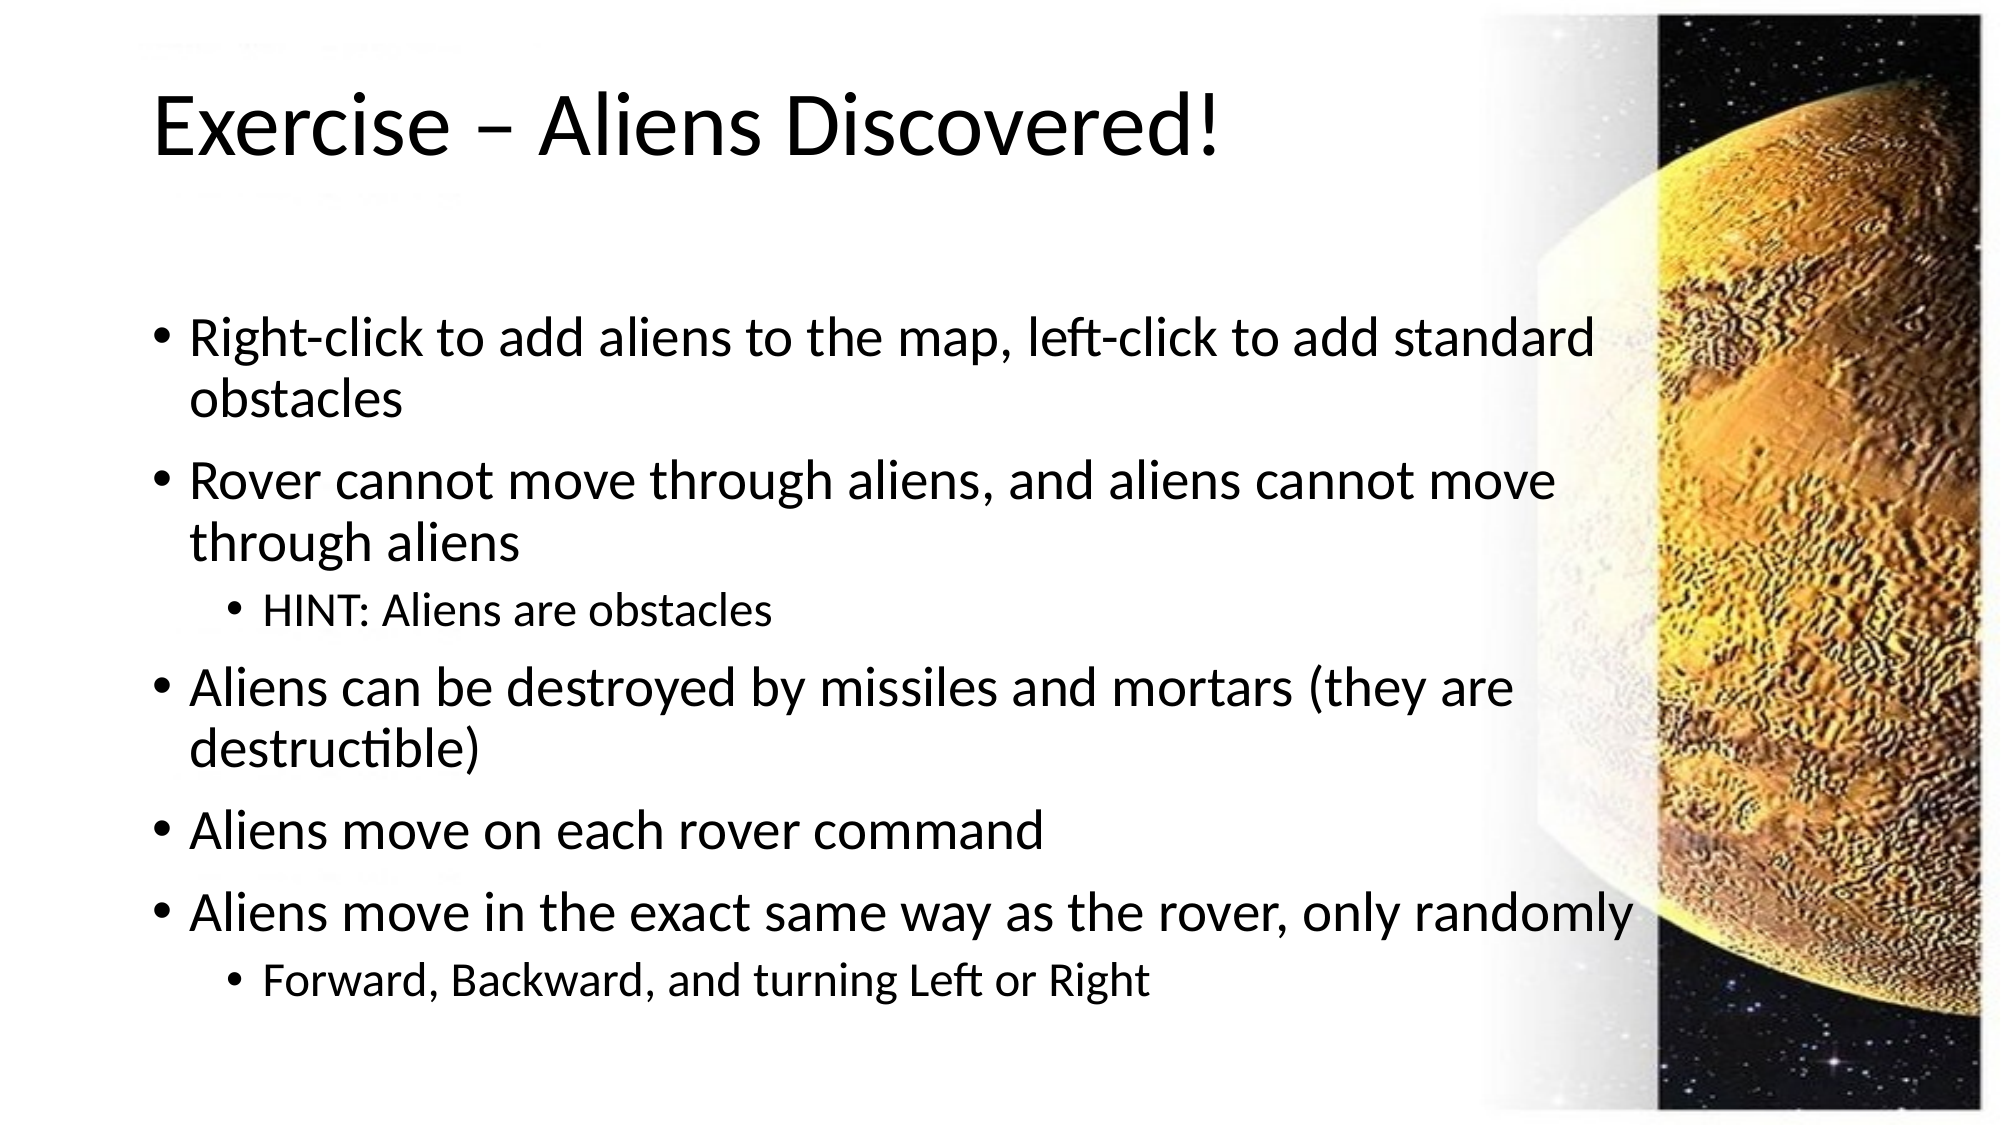

# Exercise – Aliens Discovered!
Right-click to add aliens to the map, left-click to add standard obstacles
Rover cannot move through aliens, and aliens cannot move through aliens
HINT: Aliens are obstacles
Aliens can be destroyed by missiles and mortars (they are destructible)
Aliens move on each rover command
Aliens move in the exact same way as the rover, only randomly
Forward, Backward, and turning Left or Right